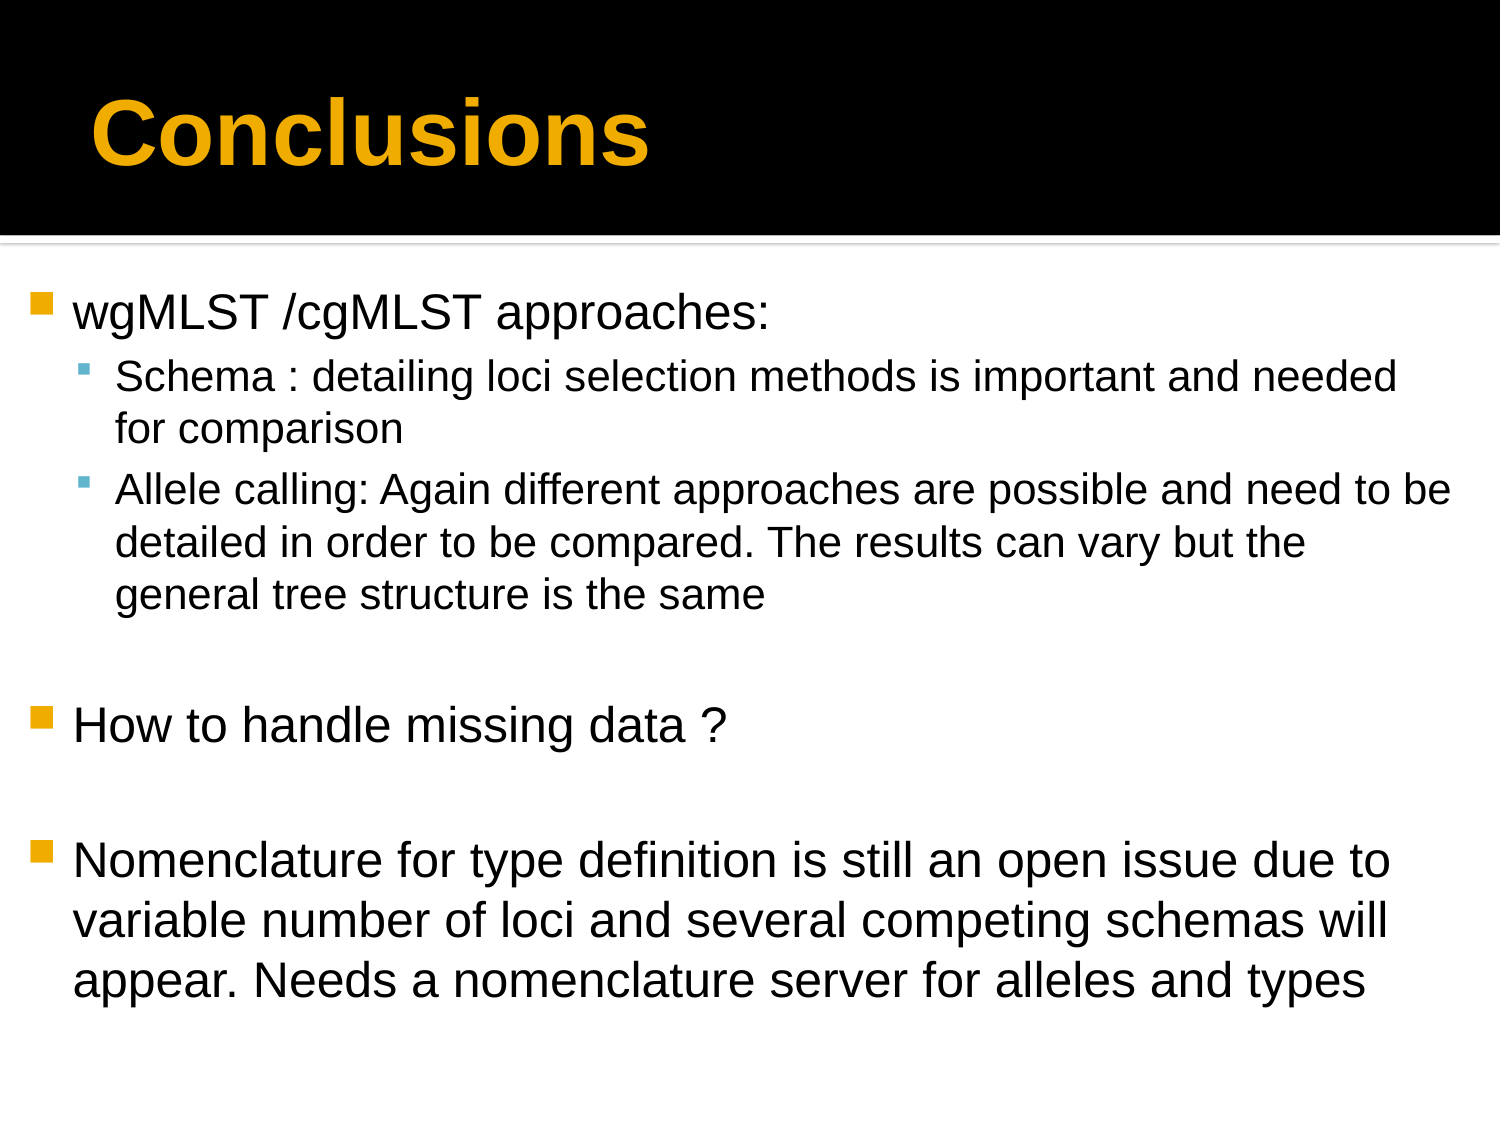

# Conclusions
wgMLST /cgMLST approaches:
Schema : detailing loci selection methods is important and needed for comparison
Allele calling: Again different approaches are possible and need to be detailed in order to be compared. The results can vary but the general tree structure is the same

How to handle missing data ?

Nomenclature for type definition is still an open issue due to variable number of loci and several competing schemas will appear. Needs a nomenclature server for alleles and types